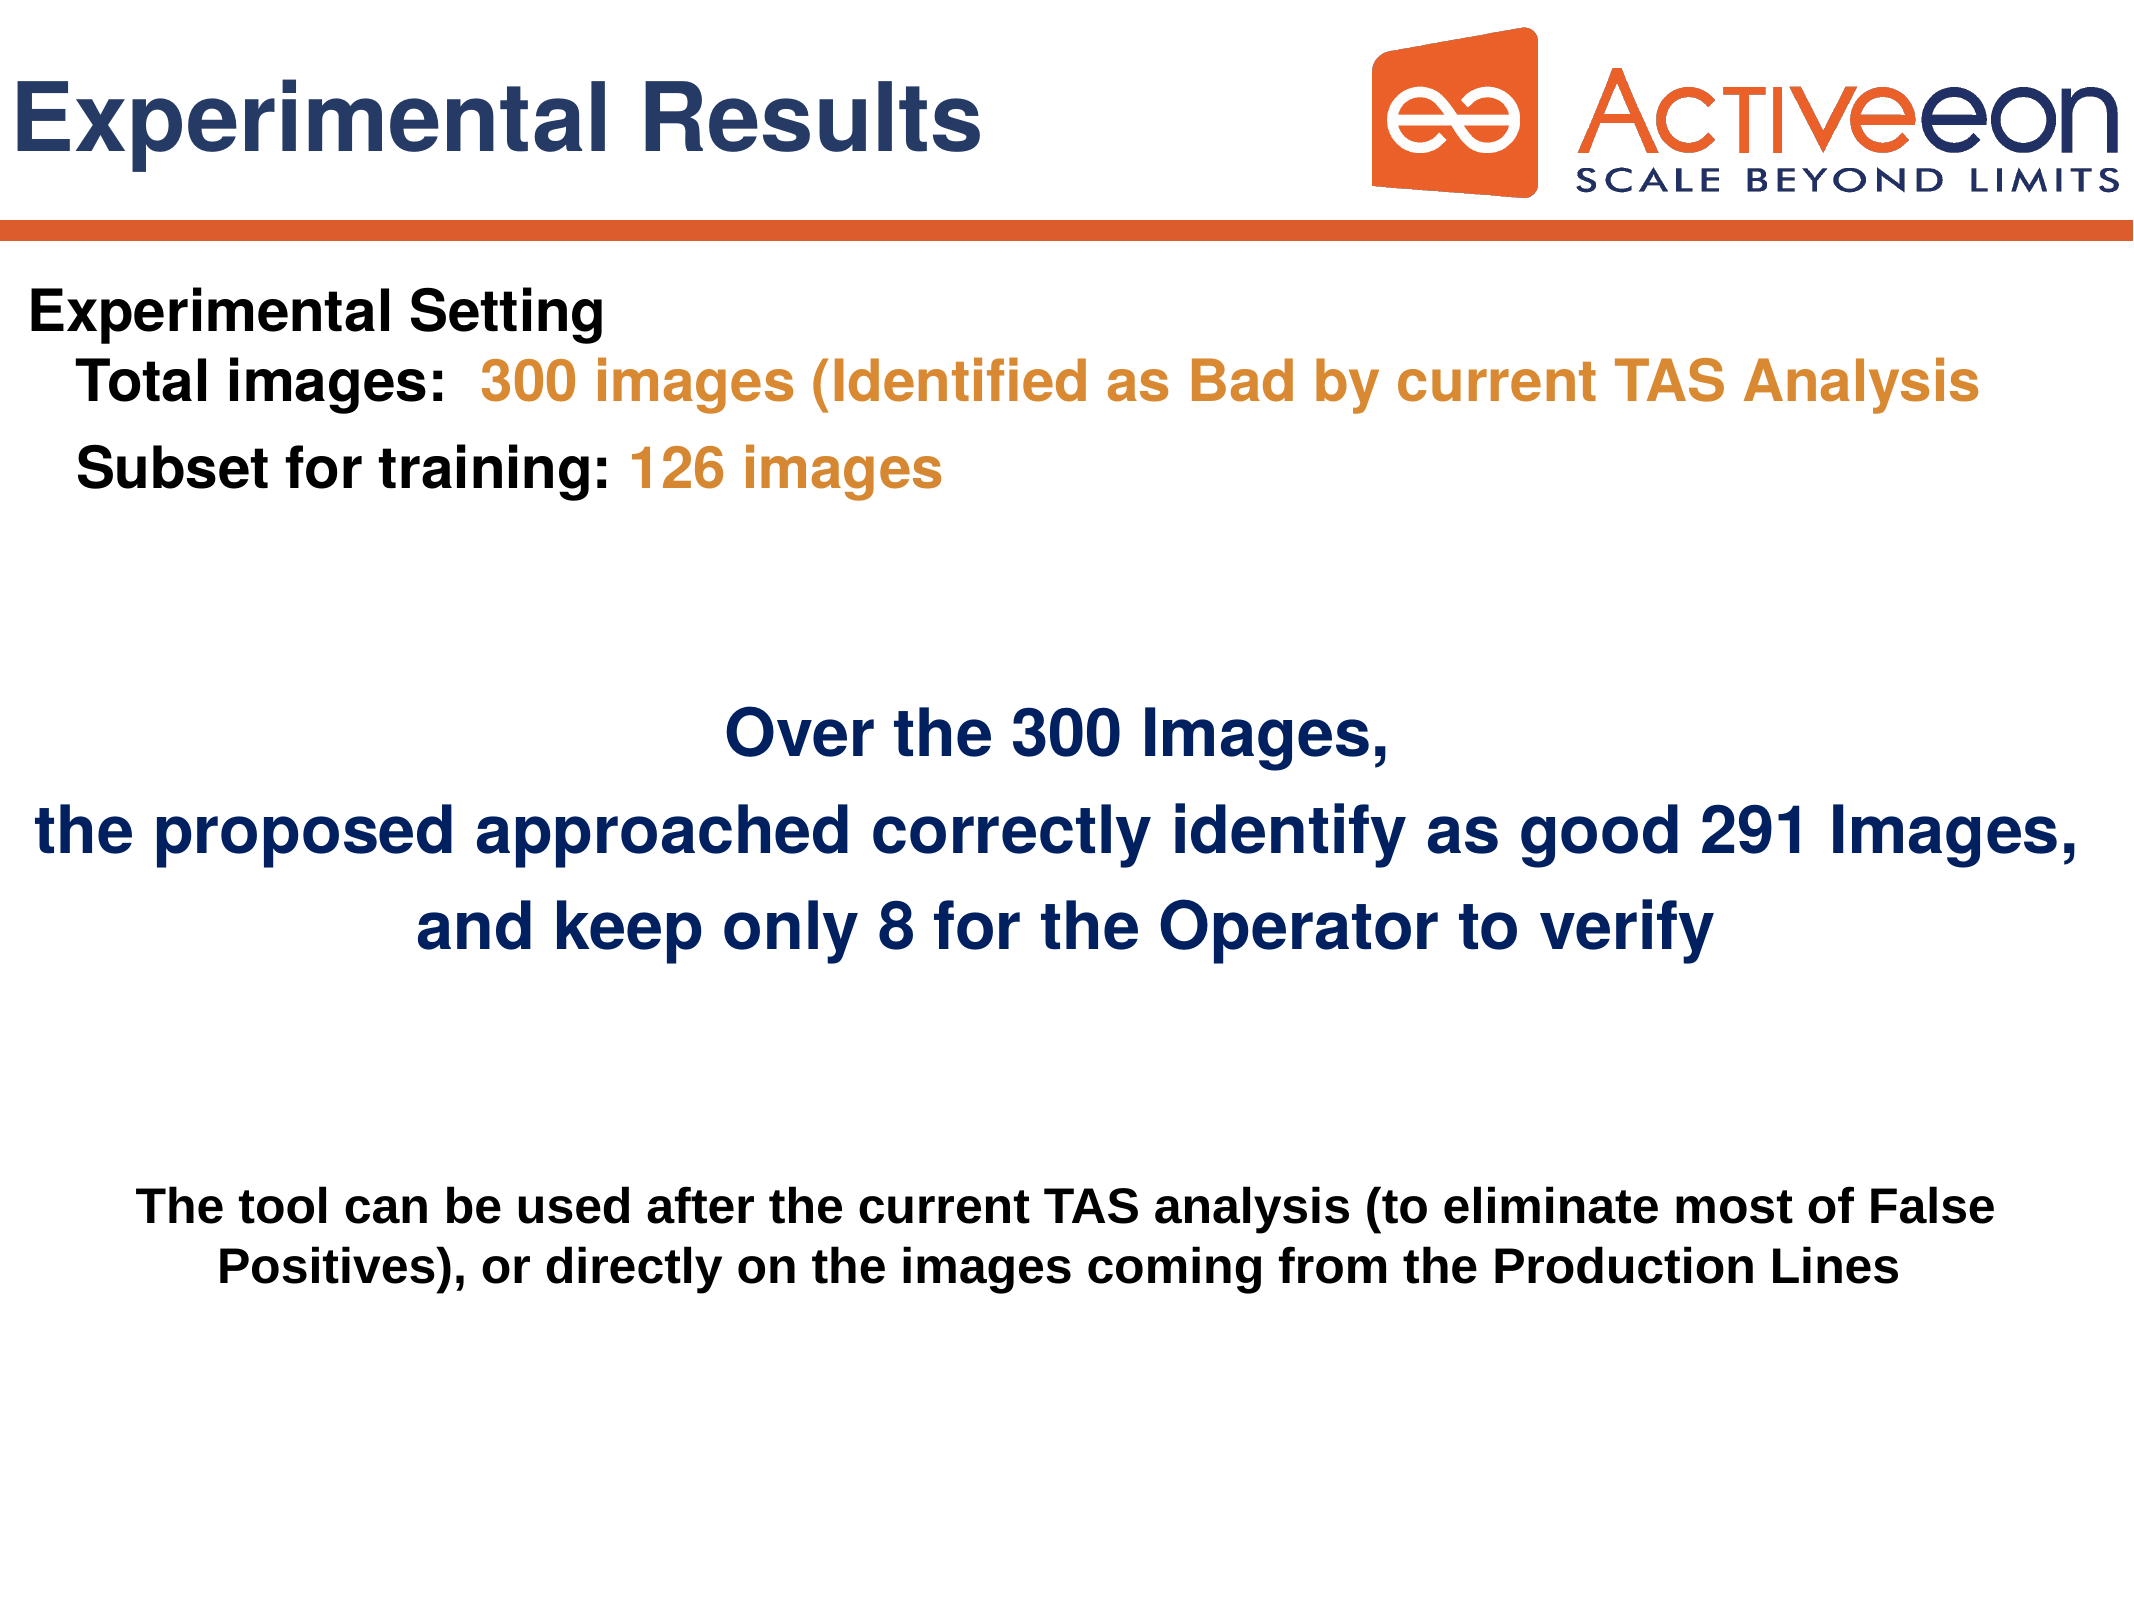

# Experimental Results
Experimental Setting
   Total images:  300 images (Identified as Bad by current TAS Analysis
   Subset for training: 126 images

Over the 300 Images,
the proposed approached correctly identify as good 291 Images,
and keep only 8 for the Operator to verify

The tool can be used after the current TAS analysis (to eliminate most of False Positives), or directly on the images coming from the Production Lines